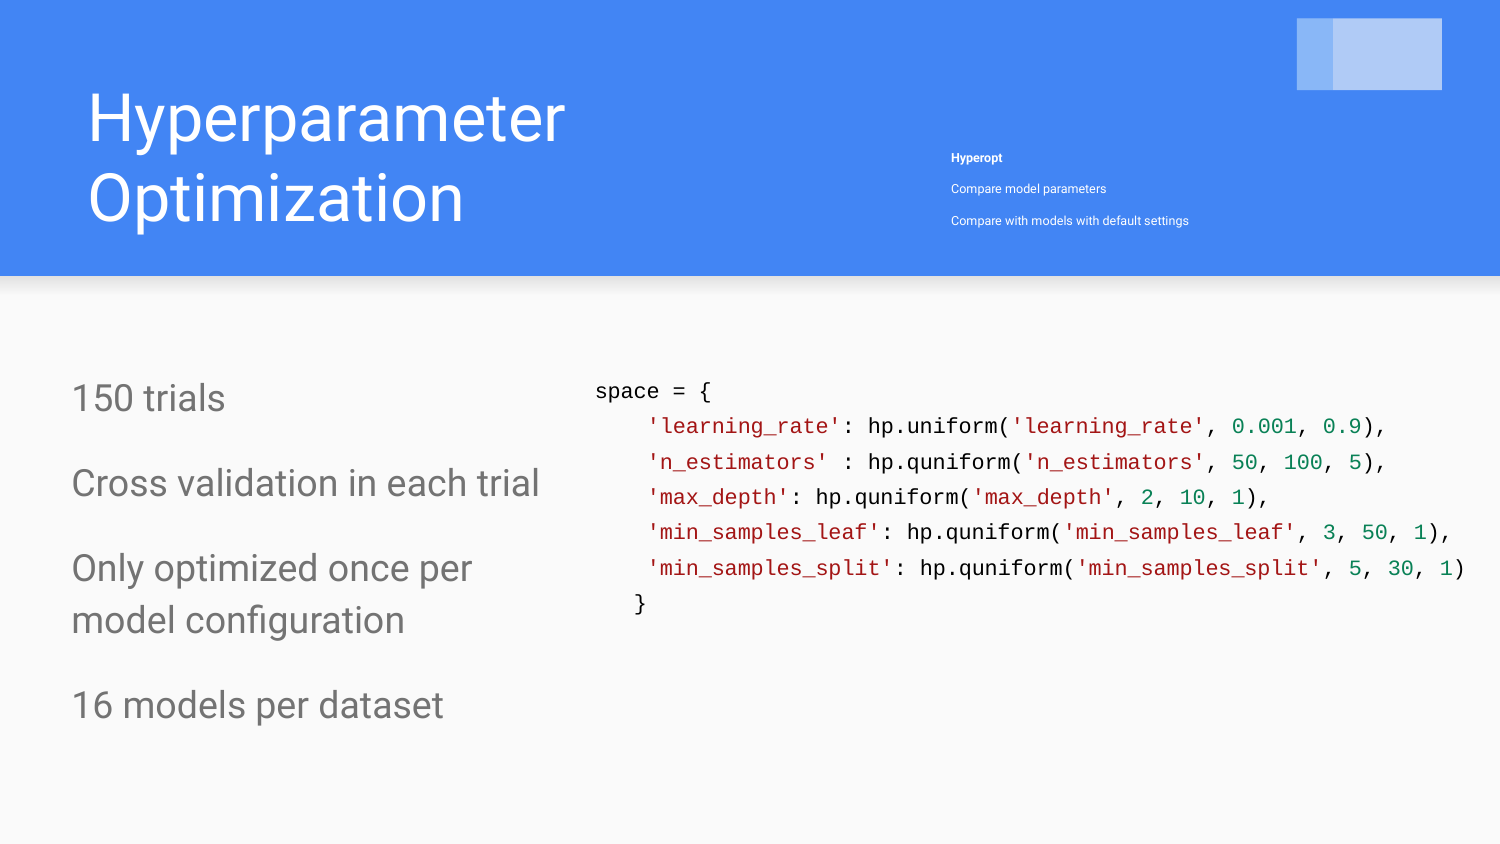

# Hyperopt
Compare model parameters
Compare with models with default settings
Hyperparameter Optimization
150 trials
Cross validation in each trial
Only optimized once per model configuration
16 models per dataset

space = {
    'learning_rate': hp.uniform('learning_rate', 0.001, 0.9),
    'n_estimators' : hp.quniform('n_estimators', 50, 100, 5),
    'max_depth': hp.quniform('max_depth', 2, 10, 1),
    'min_samples_leaf': hp.quniform('min_samples_leaf', 3, 50, 1),
    'min_samples_split': hp.quniform('min_samples_split', 5, 30, 1)
   }